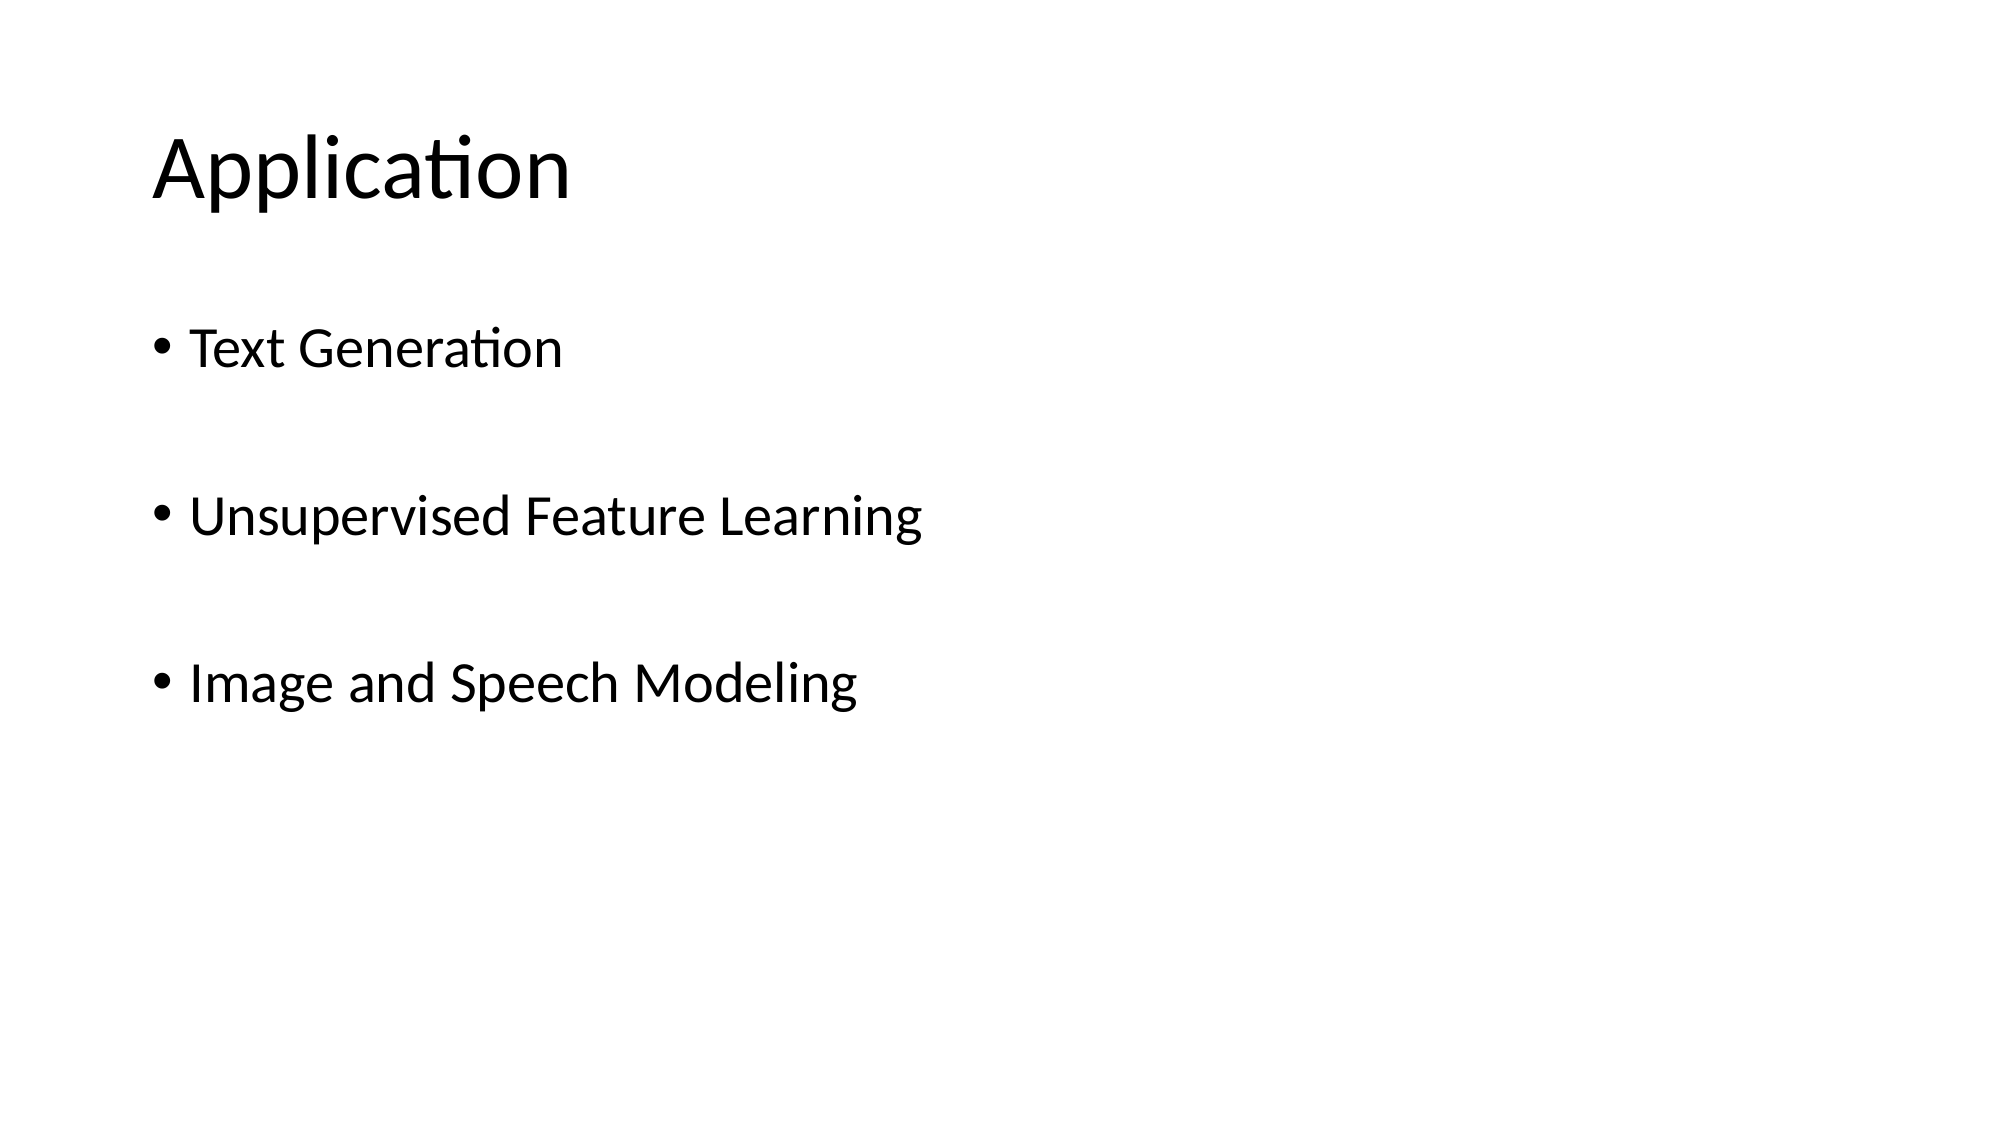

# Application
Text Generation

Unsupervised Feature Learning

Image and Speech Modeling